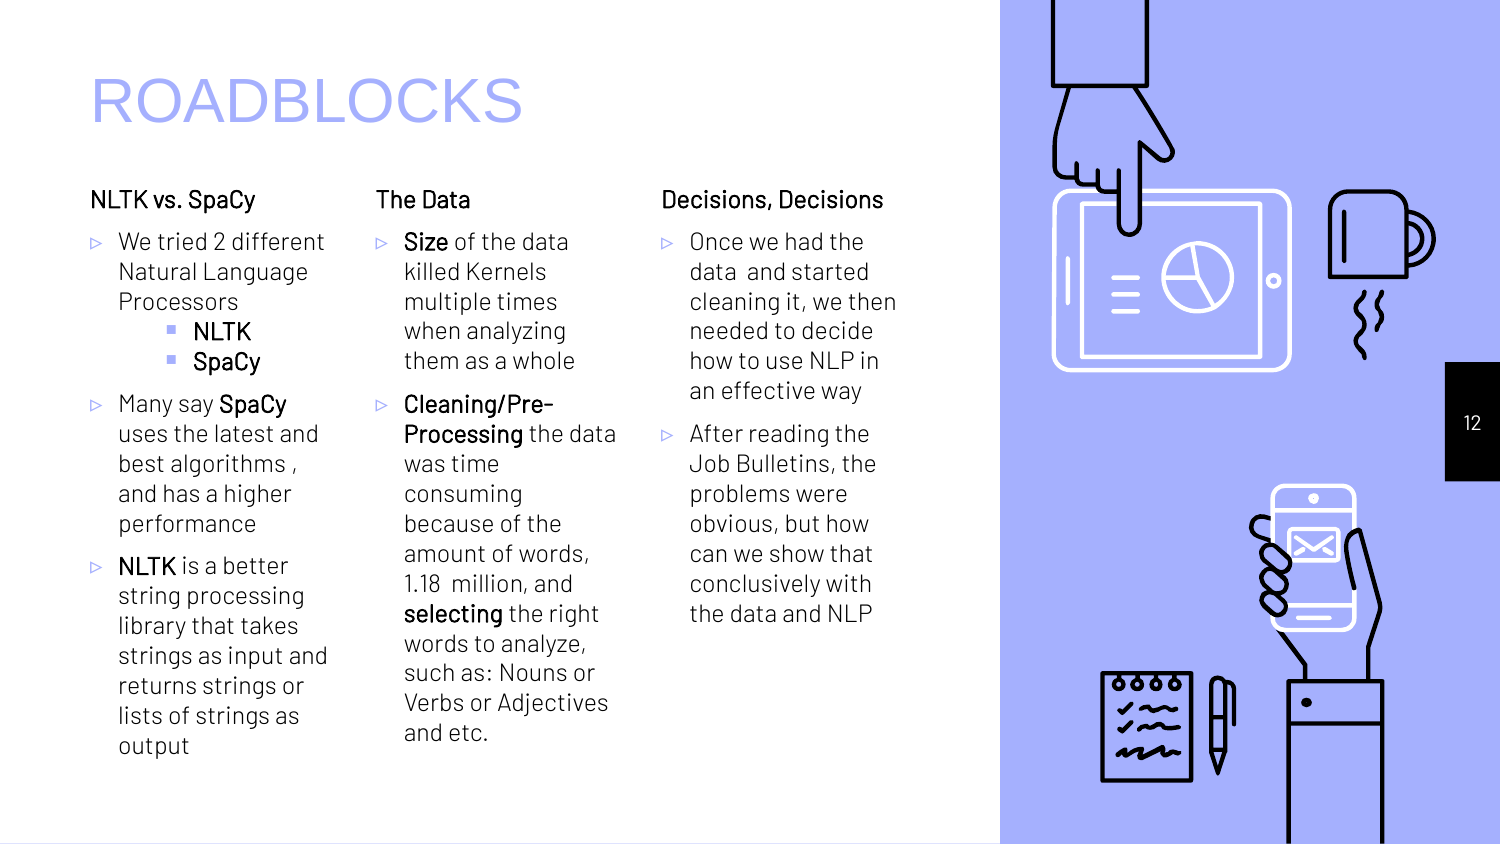

# ROADBLOCKS
NLTK vs. SpaCy
We tried 2 different Natural Language Processors
NLTK
SpaCy
Many say SpaCy uses the latest and best algorithms , and has a higher performance
NLTK is a better string processing library that takes strings as input and returns strings or lists of strings as output
The Data
Size of the data killed Kernels multiple times when analyzing them as a whole
Cleaning/Pre-Processing the data was time consuming because of the amount of words, 1.18  million, and selecting the right words to analyze, such as: Nouns or Verbs or Adjectives and etc.
Decisions, Decisions
Once we had the data  and started cleaning it, we then needed to decide how to use NLP in an effective way
After reading the Job Bulletins, the problems were obvious, but how can we show that conclusively with the data and NLP

12